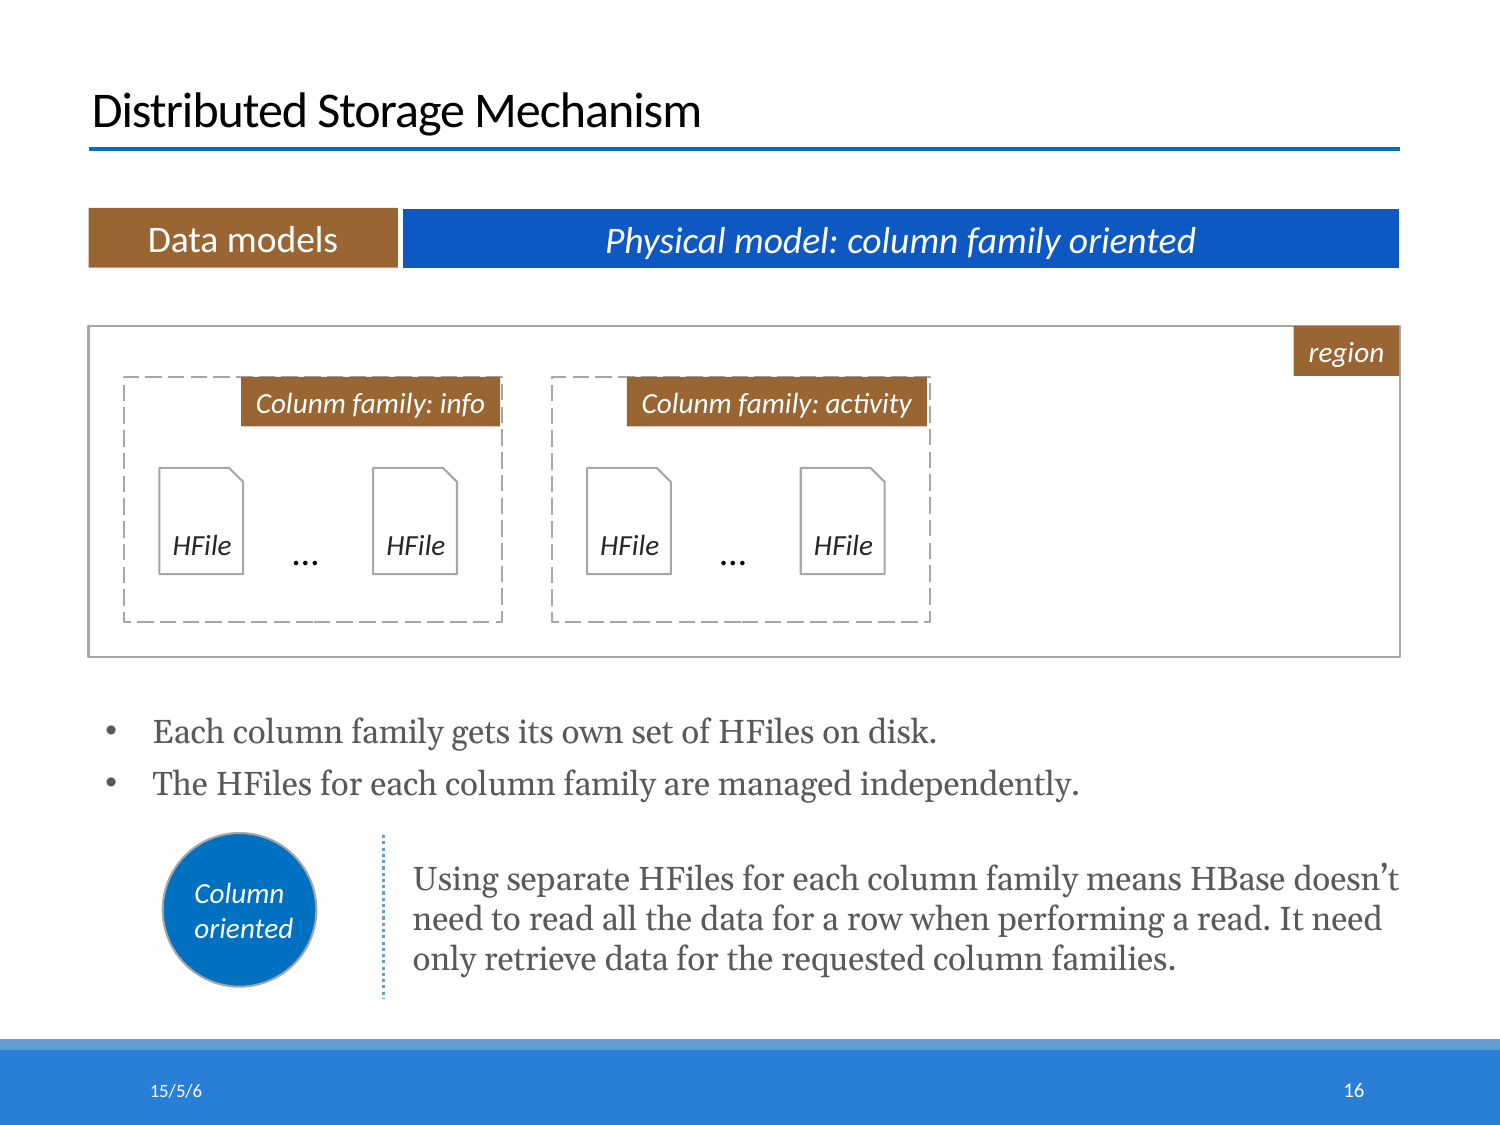

# Distributed Storage Mechanism
Data models
Physical model: column family oriented

region

Colunm family: info

Colunm family: activity

HFile

HFile

HFile

HFile
…
…
Each column family gets its own set of HFiles on disk.
The HFiles for each column family are managed independently.

Using separate HFiles for each column family means HBase doesn’t need to read all the data for a row when performing a read. It need only retrieve data for the requested column families.
Column
oriented
15/5/6
16